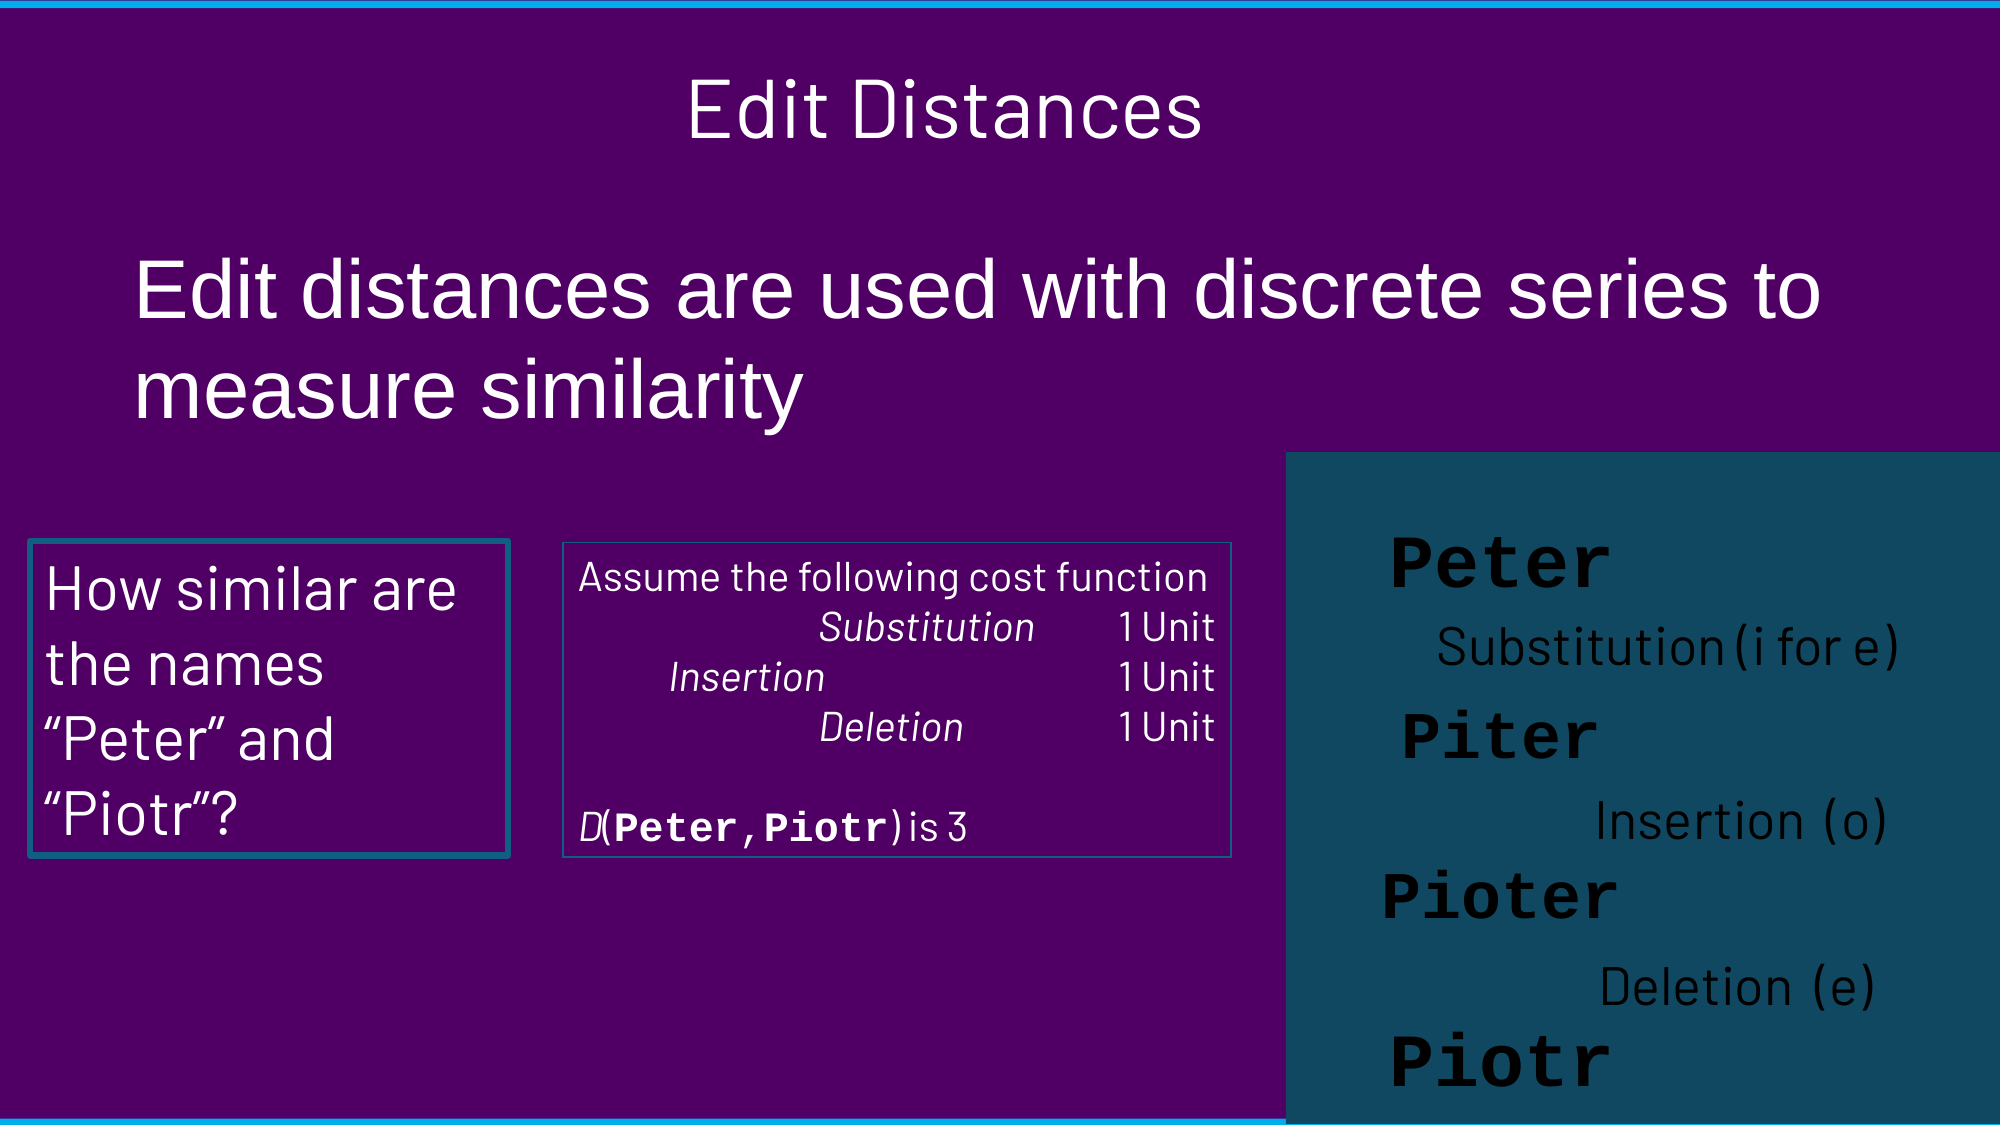

# Edit Distances
Edit distances are used with discrete series to measure similarity

Peter

Piter

Pioter

Piotr
How similar are the names “Peter” and “Piotr”?
Assume the following cost function
Substitution	1 Unit
Insertion		1 Unit
Deletion		1 Unit

D(Peter,Piotr) is 3
Substitution (i for e)
Insertion  (o)
Deletion  (e)